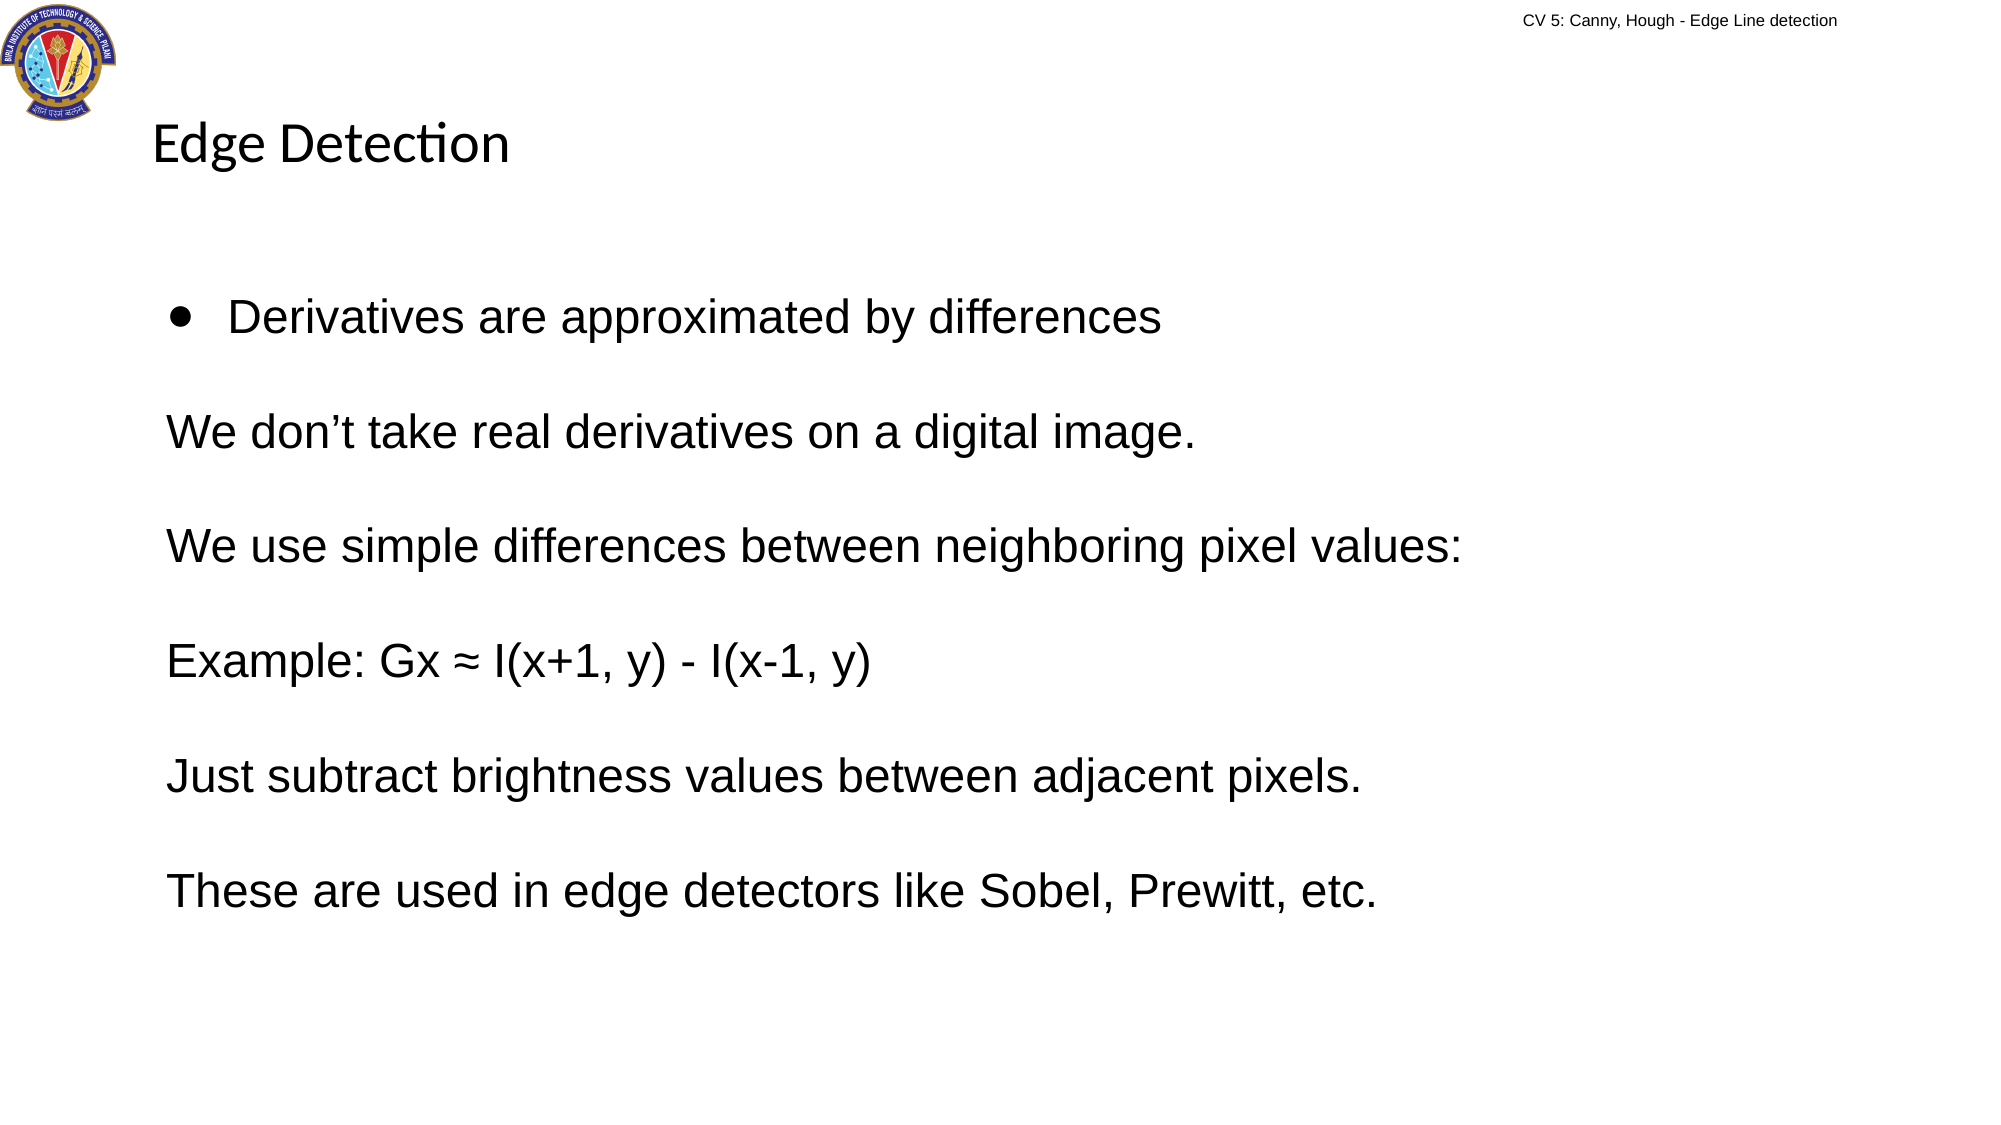

# Edge Detection
Derivatives are approximated by differences

We don’t take real derivatives on a digital image.

We use simple differences between neighboring pixel values:

Example: Gx ≈ I(x+1, y) - I(x-1, y)

Just subtract brightness values between adjacent pixels.

These are used in edge detectors like Sobel, Prewitt, etc.